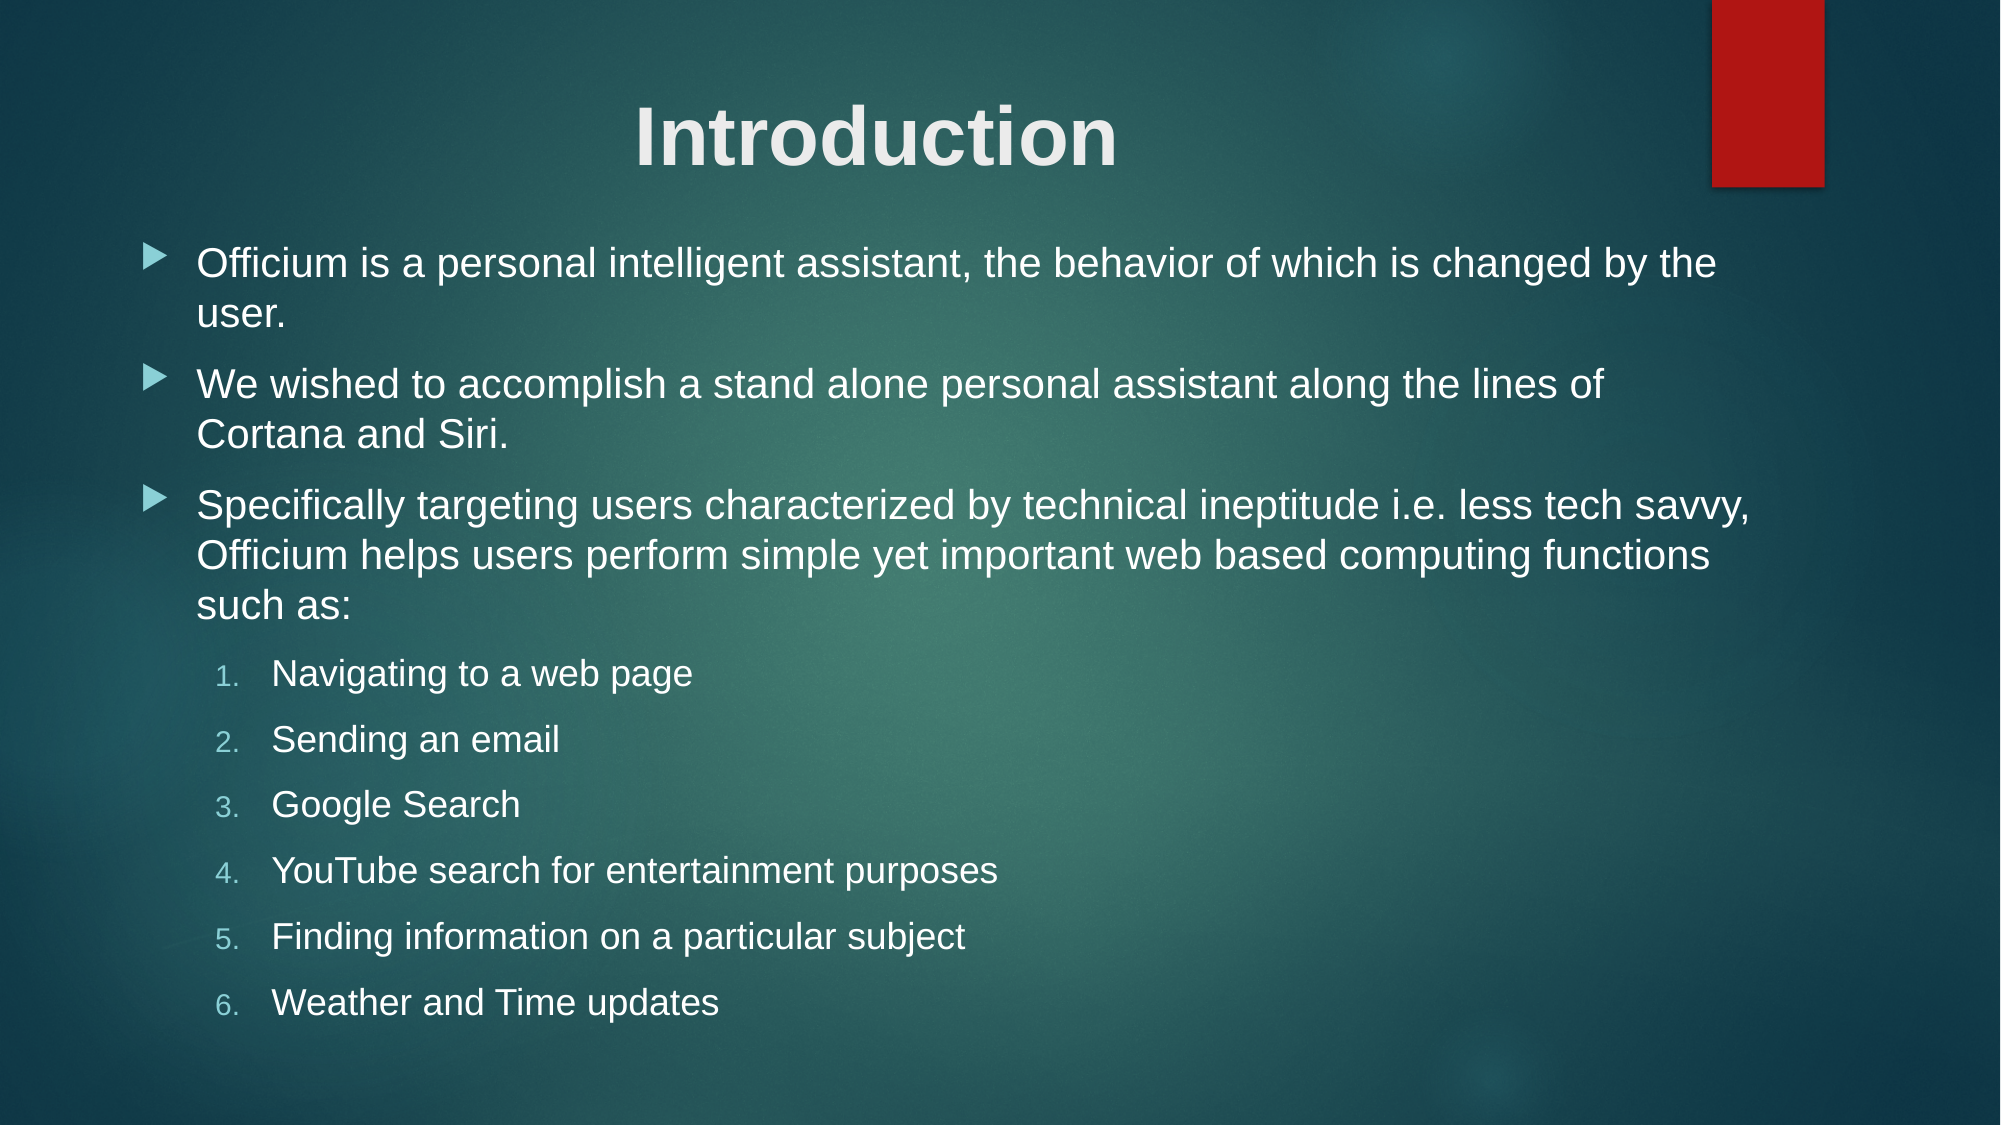

# Introduction
Officium is a personal intelligent assistant, the behavior of which is changed by the user.
We wished to accomplish a stand alone personal assistant along the lines of Cortana and Siri.
Specifically targeting users characterized by technical ineptitude i.e. less tech savvy, Officium helps users perform simple yet important web based computing functions such as:
Navigating to a web page
Sending an email
Google Search
YouTube search for entertainment purposes
Finding information on a particular subject
Weather and Time updates